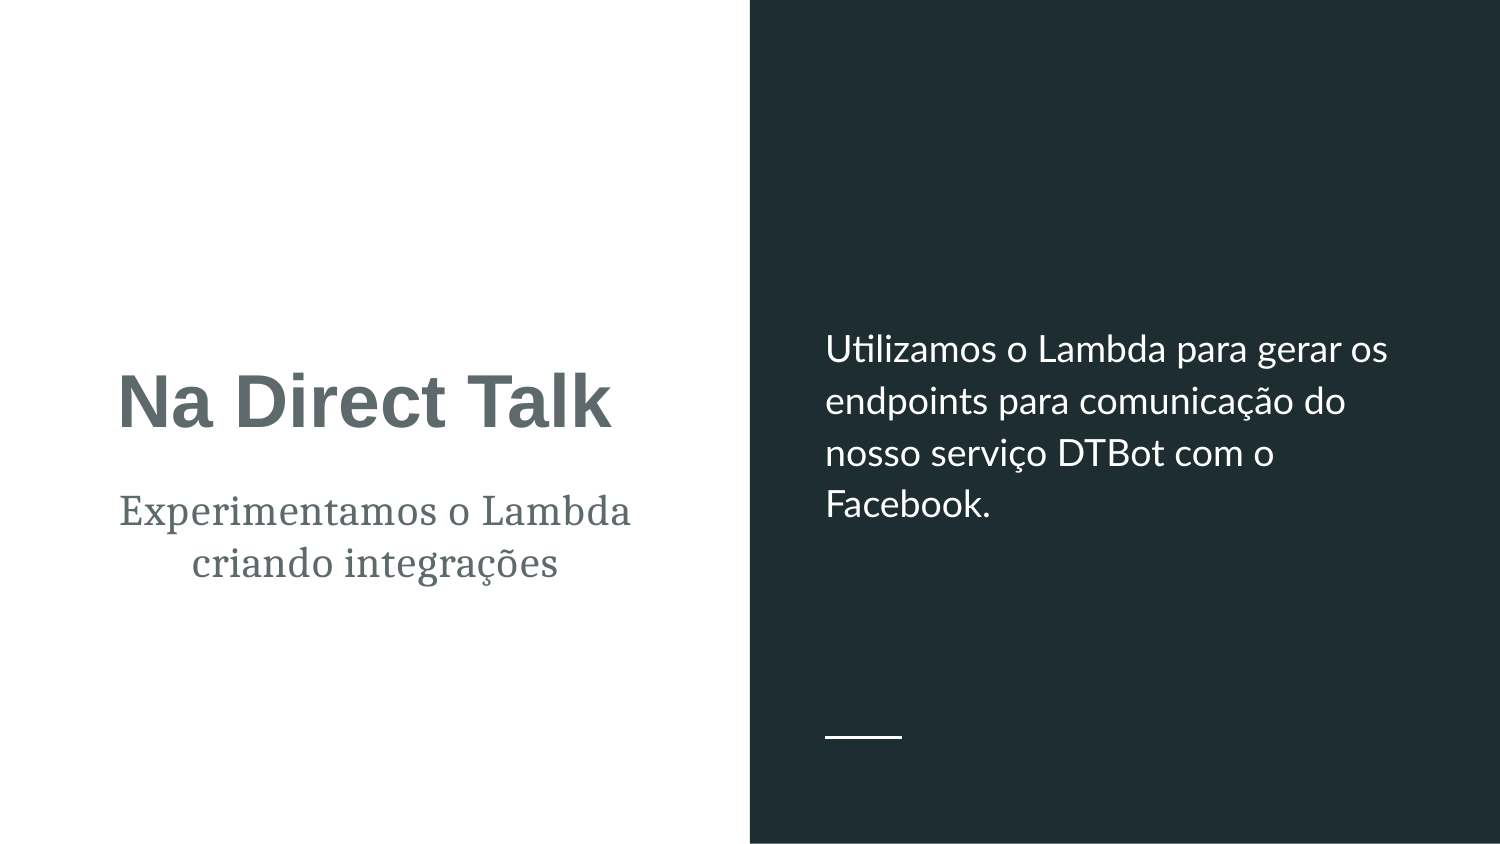

Utilizamos o Lambda para gerar os endpoints para comunicação do nosso serviço DTBot com o Facebook.
# Na Direct Talk
Experimentamos o Lambda criando integrações